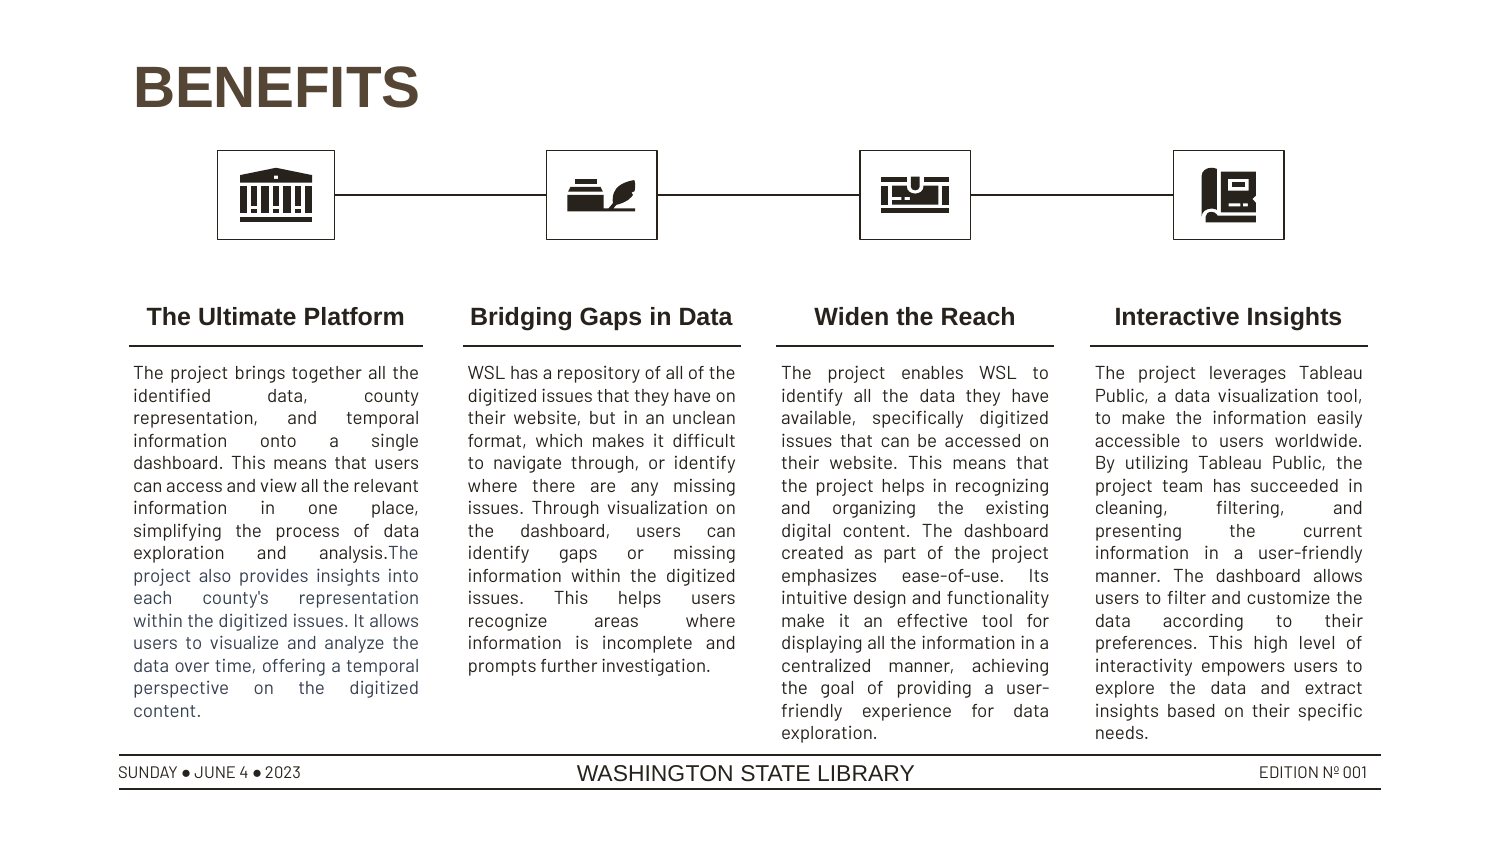

BENEFITS

The Ultimate Platform
The project brings together all the identified data, county representation, and temporal information onto a single dashboard. This means that users can access and view all the relevant information in one place, simplifying the process of data exploration and analysis.The project also provides insights into each county's representation within the digitized issues. It allows users to visualize and analyze the data over time, offering a temporal perspective on the digitized content.

Bridging Gaps in Data
WSL has a repository of all of the digitized issues that they have on their website, but in an unclean format, which makes it difficult to navigate through, or identify where there are any missing issues. Through visualization on the dashboard, users can identify gaps or missing information within the digitized issues. This helps users recognize areas where information is incomplete and prompts further investigation.

Widen the Reach
The project enables WSL to identify all the data they have available, specifically digitized issues that can be accessed on their website. This means that the project helps in recognizing and organizing the existing digital content. The dashboard created as part of the project emphasizes ease-of-use. Its intuitive design and functionality make it an effective tool for displaying all the information in a centralized manner, achieving the goal of providing a user-friendly experience for data exploration.

Interactive Insights
The project leverages Tableau Public, a data visualization tool, to make the information easily accessible to users worldwide. By utilizing Tableau Public, the project team has succeeded in cleaning, filtering, and presenting the current information in a user-friendly manner. The dashboard allows users to filter and customize the data according to their preferences. This high level of interactivity empowers users to explore the data and extract insights based on their specific needs.
SUNDAY ● JUNE 4 ● 2023
WASHINGTON STATE LIBRARY
EDITION Nº 001